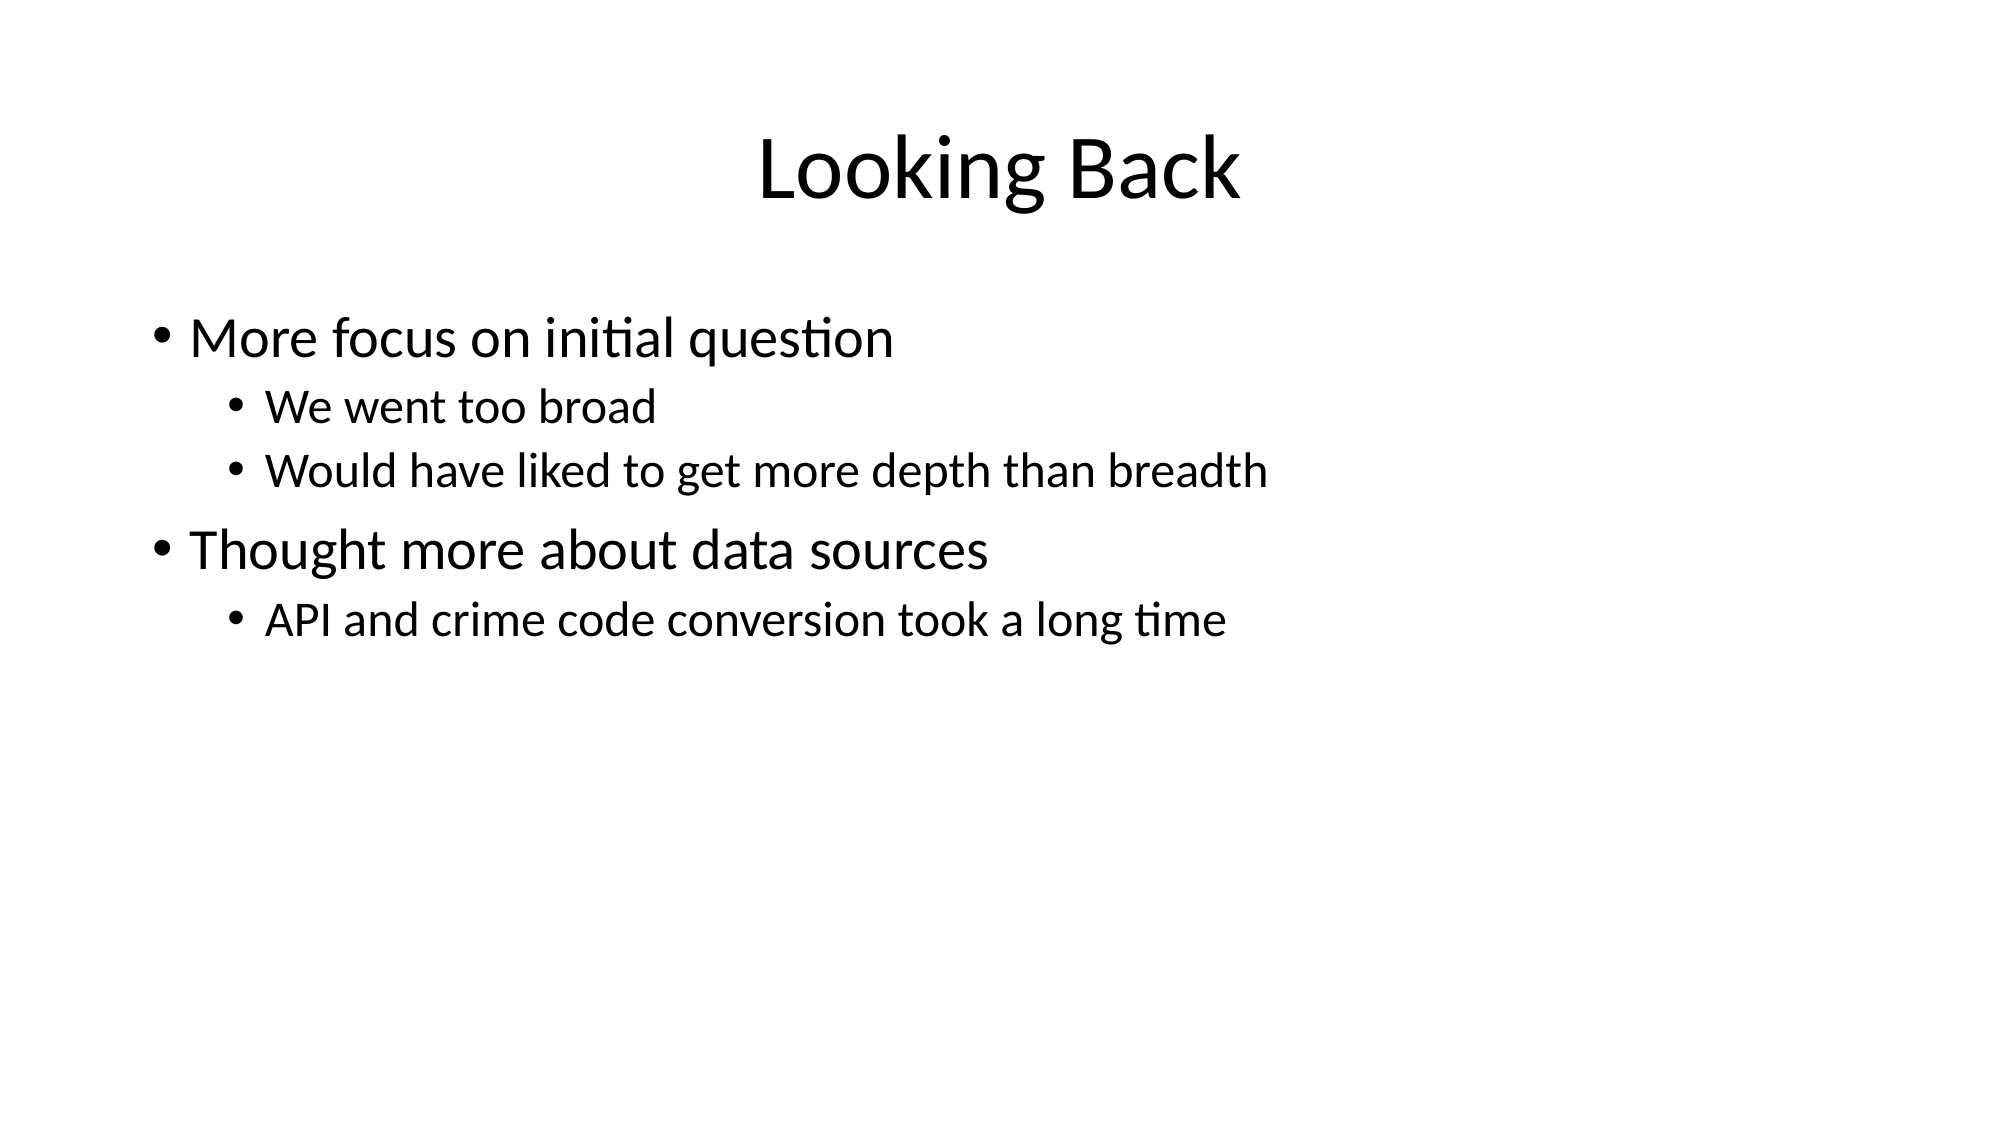

# Looking Back
More focus on initial question
We went too broad
Would have liked to get more depth than breadth
Thought more about data sources
API and crime code conversion took a long time